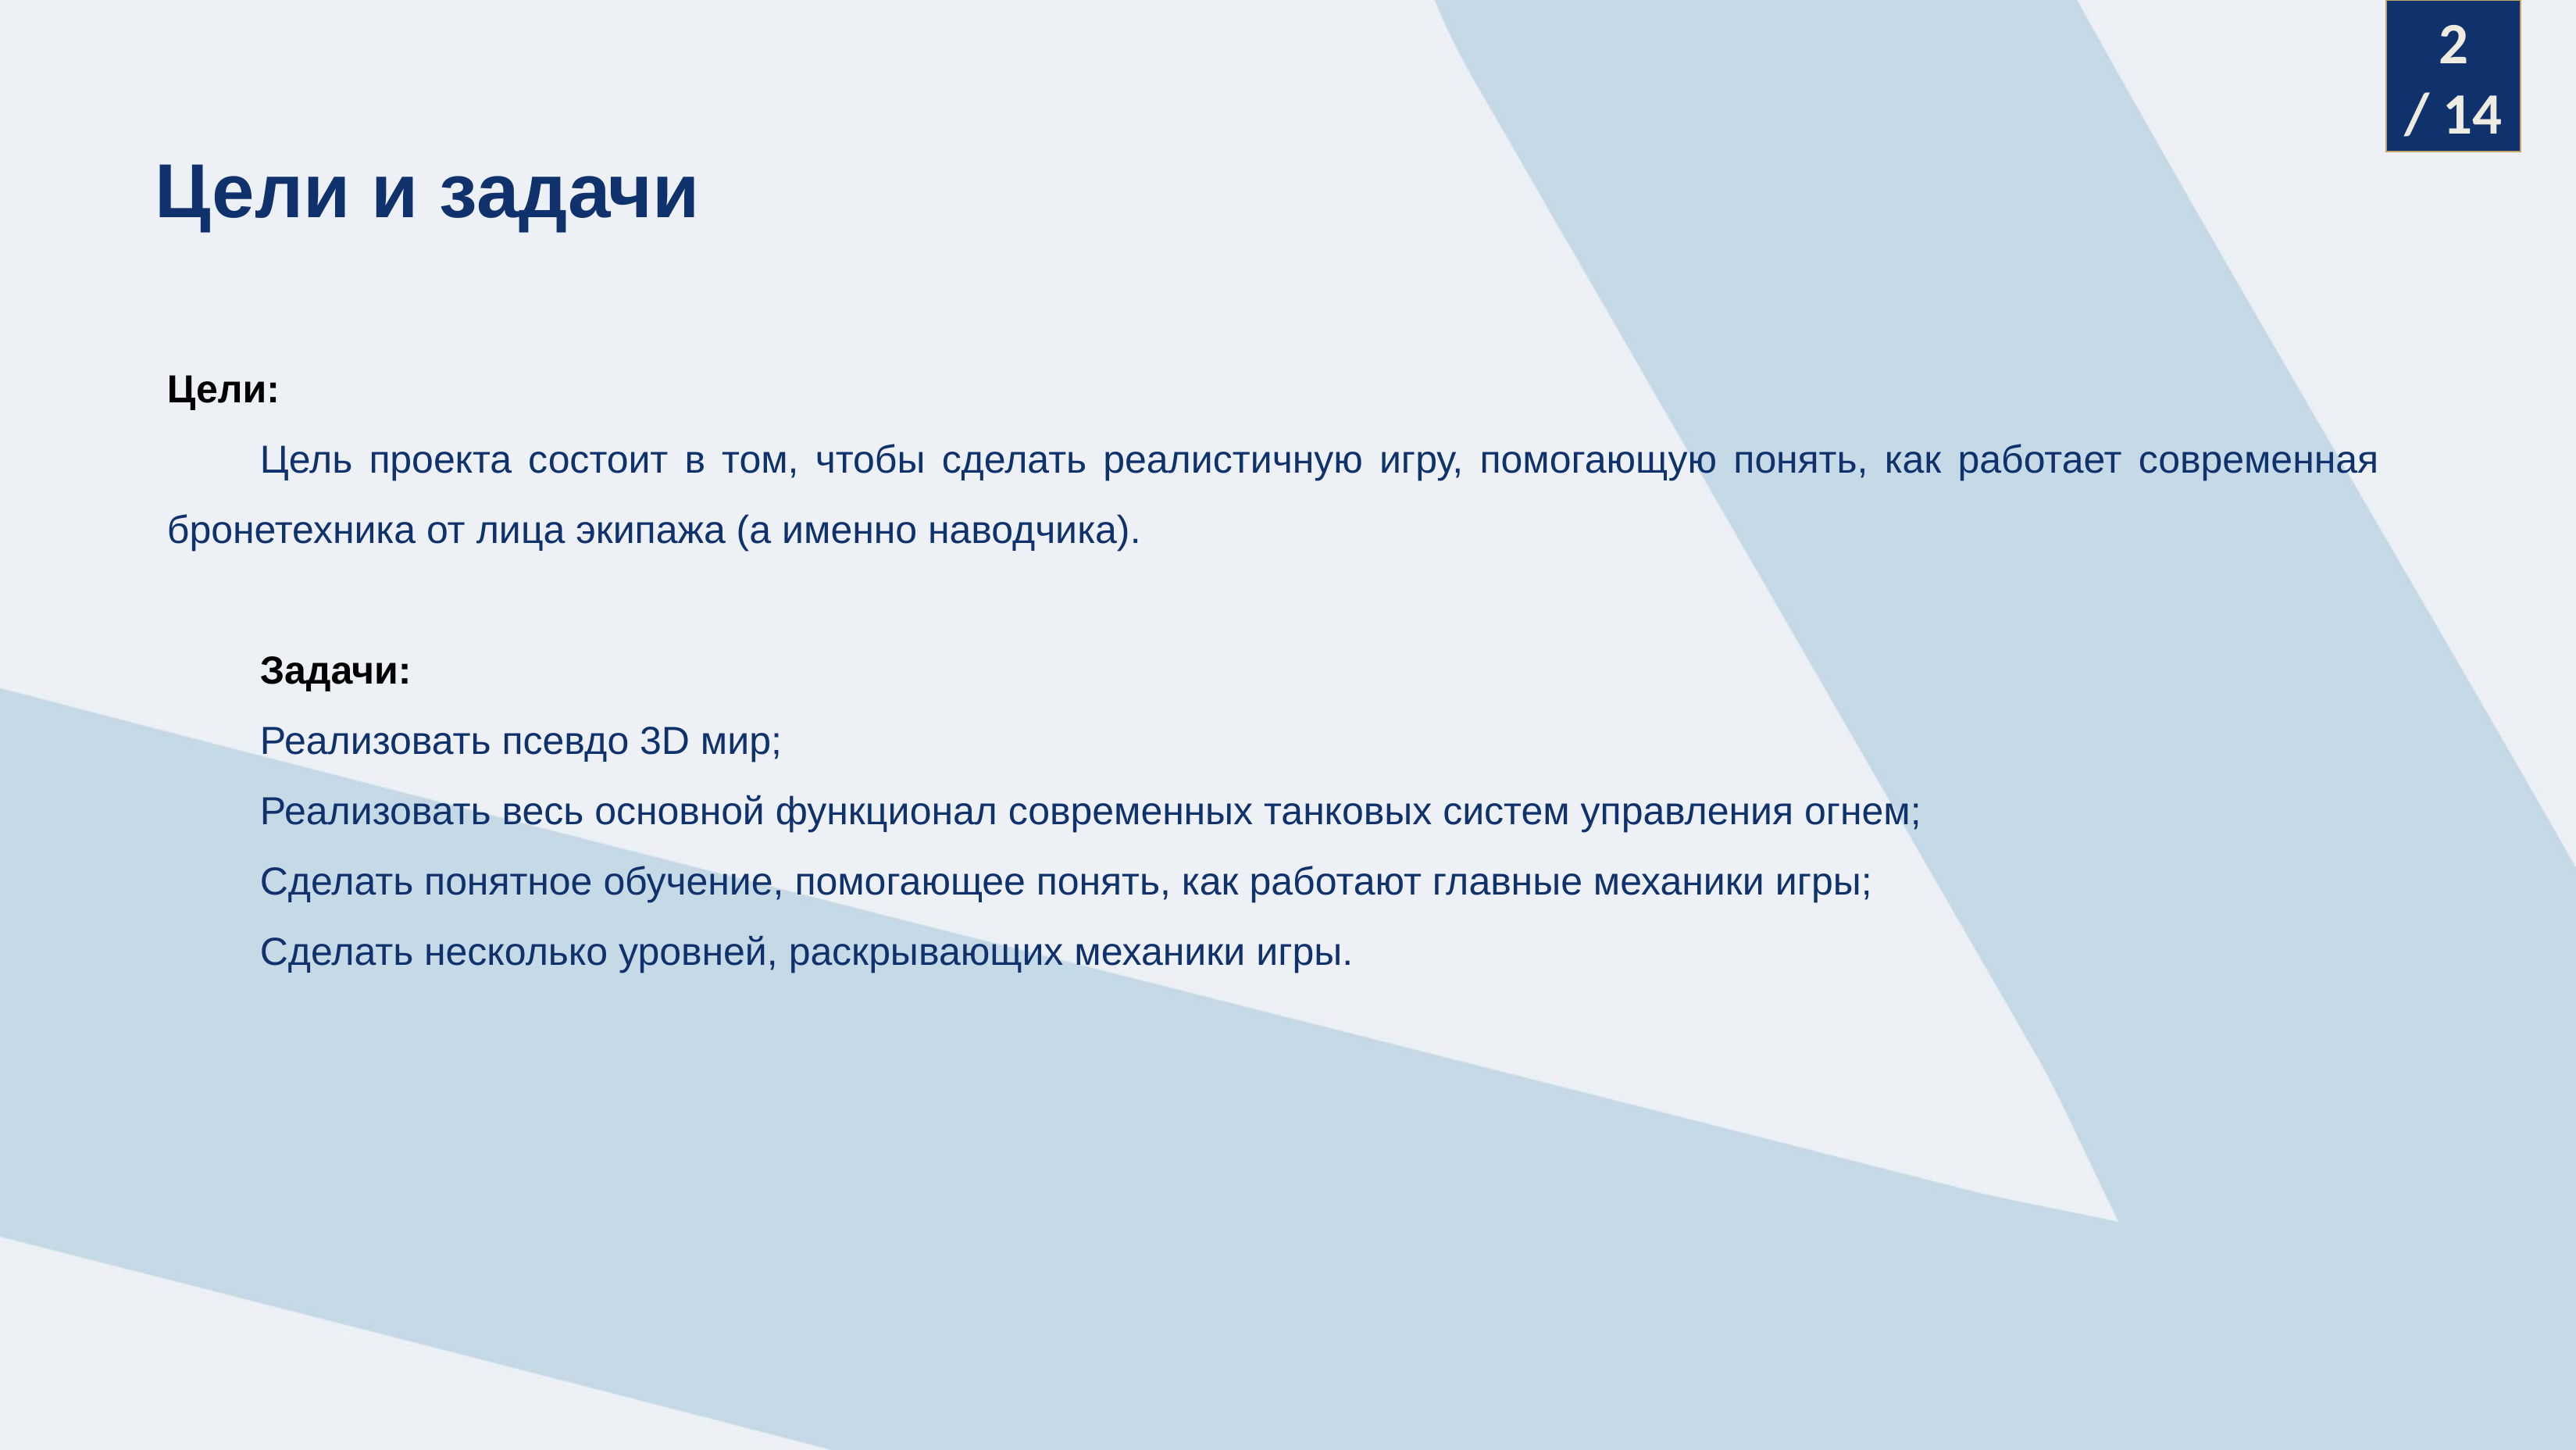

2
/ 14
Цели и задачи
Цели:
Цель проекта состоит в том, чтобы сделать реалистичную игру, помогающую понять, как работает современная бронетехника от лица экипажа (а именно наводчика).

Задачи:
Реализовать псевдо 3D мир;
Реализовать весь основной функционал современных танковых систем управления огнем;
Сделать понятное обучение, помогающее понять, как работают главные механики игры;
Сделать несколько уровней, раскрывающих механики игры.